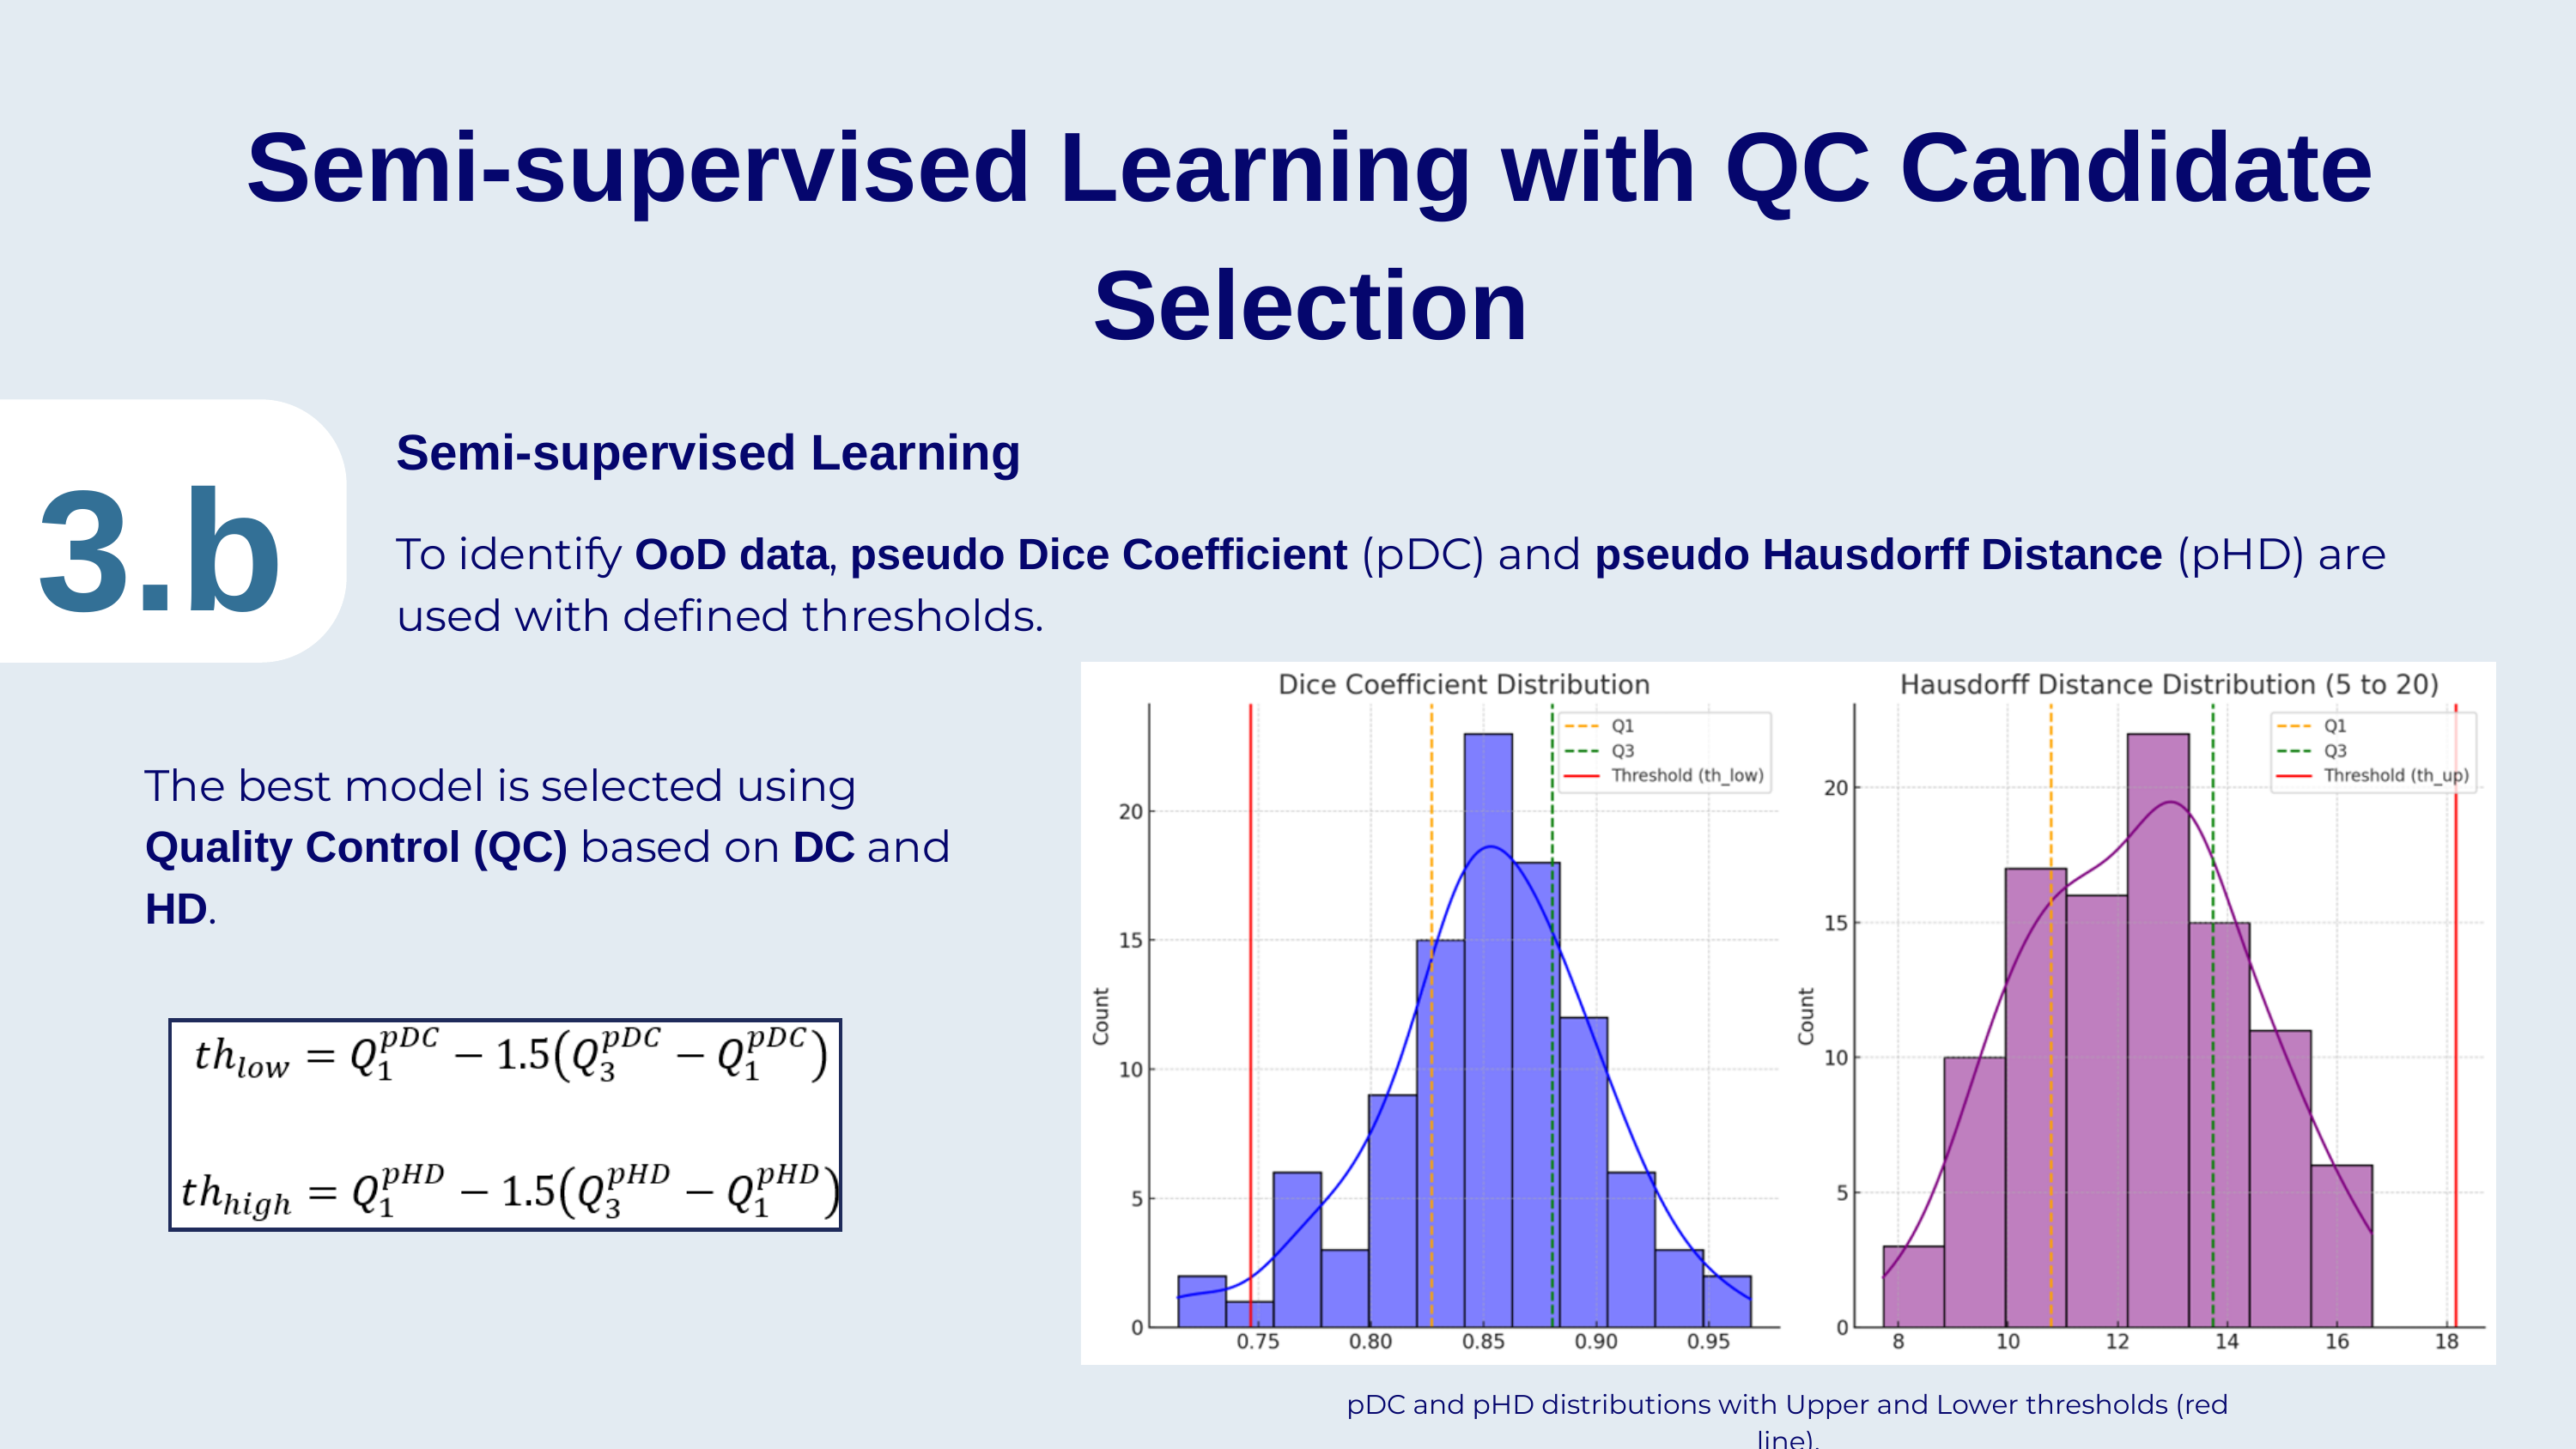

Semi-supervised Learning with QC Candidate Selection

3.b
Semi-supervised Learning
To identify OoD data, pseudo Dice Coefficient (pDC) and pseudo Hausdorff Distance (pHD) are used with defined thresholds.

The best model is selected using Quality Control (QC) based on DC and HD.

pDC and pHD distributions with Upper and Lower thresholds (red line).